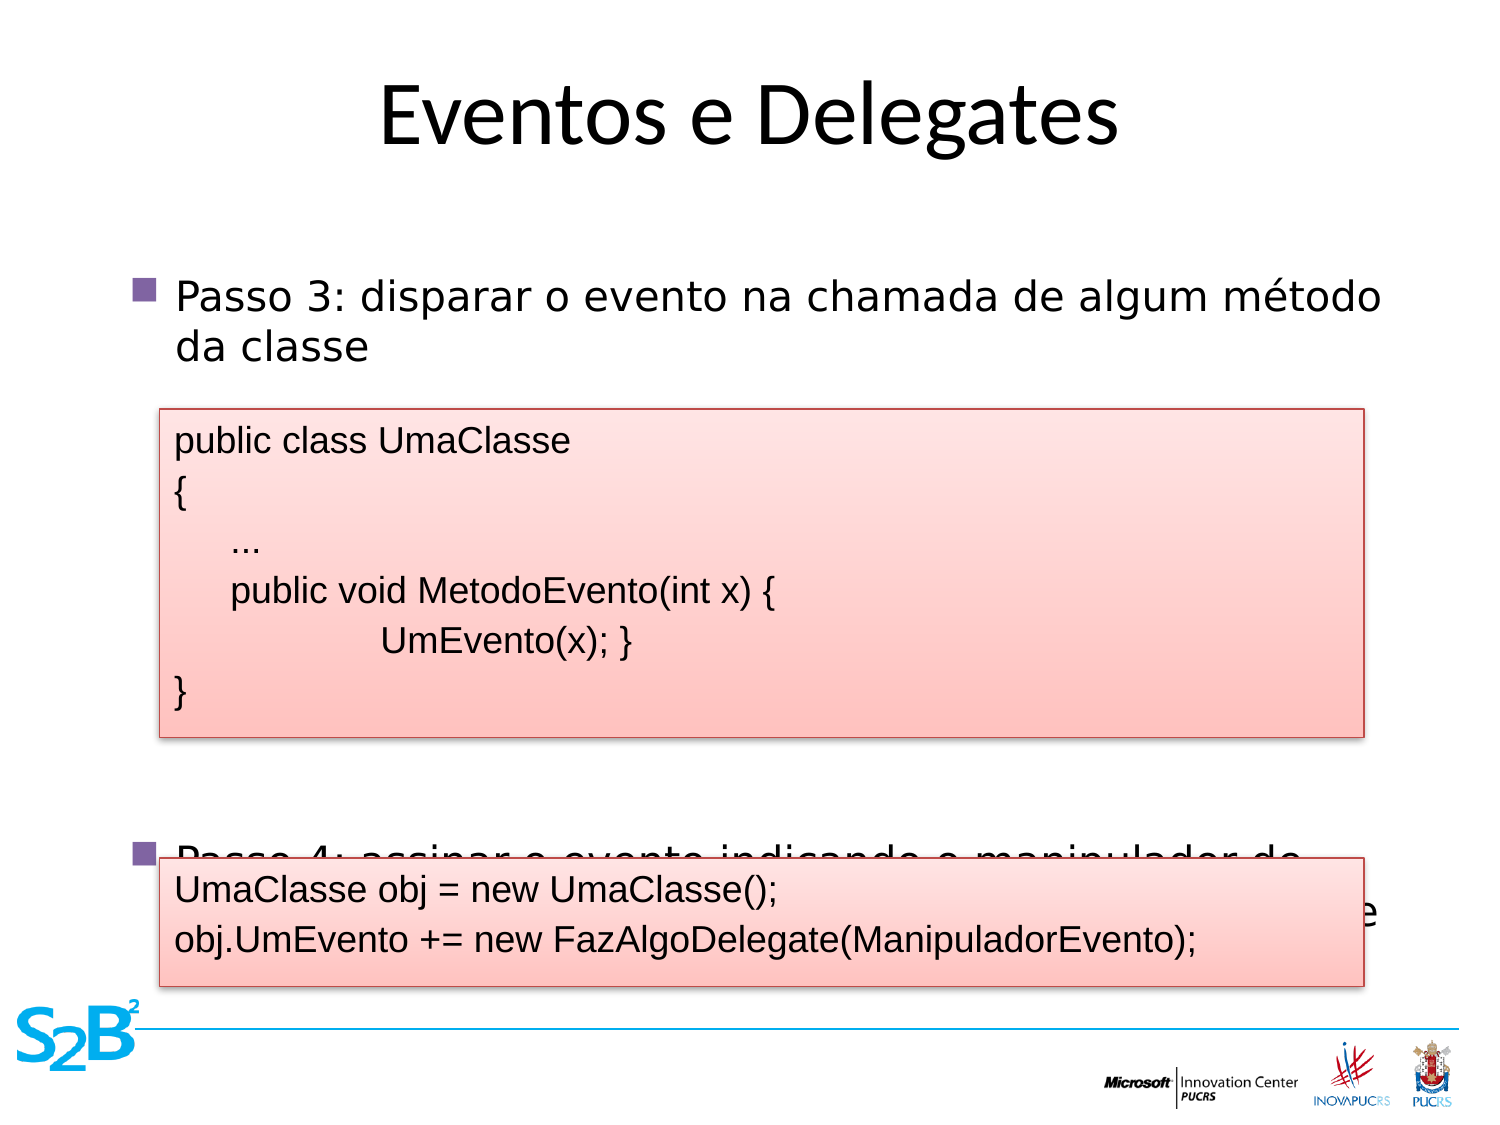

# Eventos e Delegates
Passo 3: disparar o evento na chamada de algum método da classe

Passo 4: assinar o evento indicando o manipulador de eventos do mesmo através de uma instância de delegate
public class UmaClasse
{
	...
	public void MetodoEvento(int x) {
		UmEvento(x); }
}
UmaClasse obj = new UmaClasse();
obj.UmEvento += new FazAlgoDelegate(ManipuladorEvento);